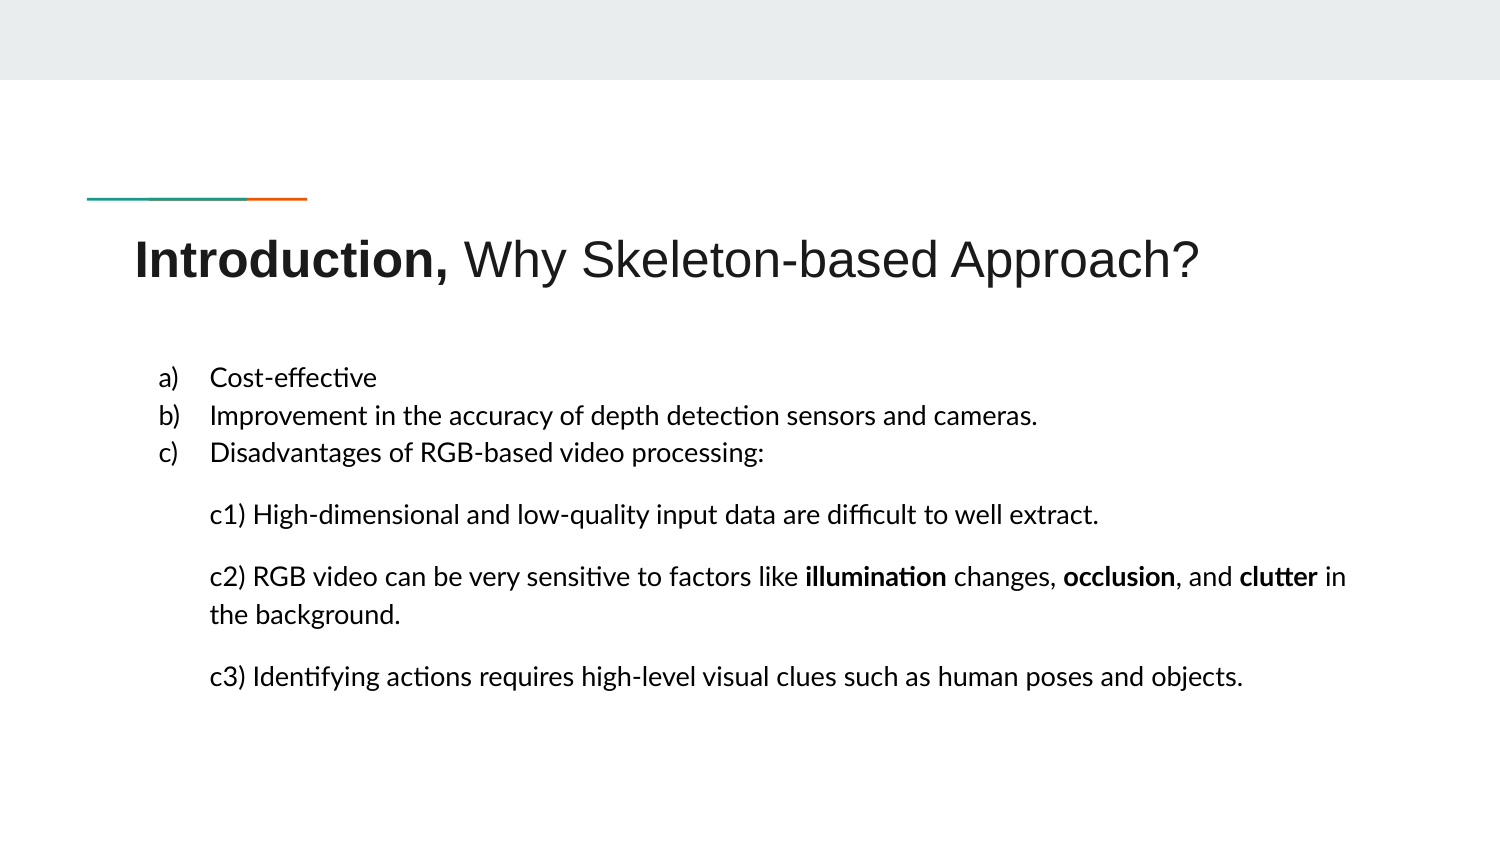

# Introduction, Why Skeleton-based Approach?
Cost-effective
Improvement in the accuracy of depth detection sensors and cameras.
Disadvantages of RGB-based video processing:
c1) High-dimensional and low-quality input data are difficult to well extract.
c2) RGB video can be very sensitive to factors like illumination changes, occlusion, and clutter in the background.
c3) Identifying actions requires high-level visual clues such as human poses and objects.